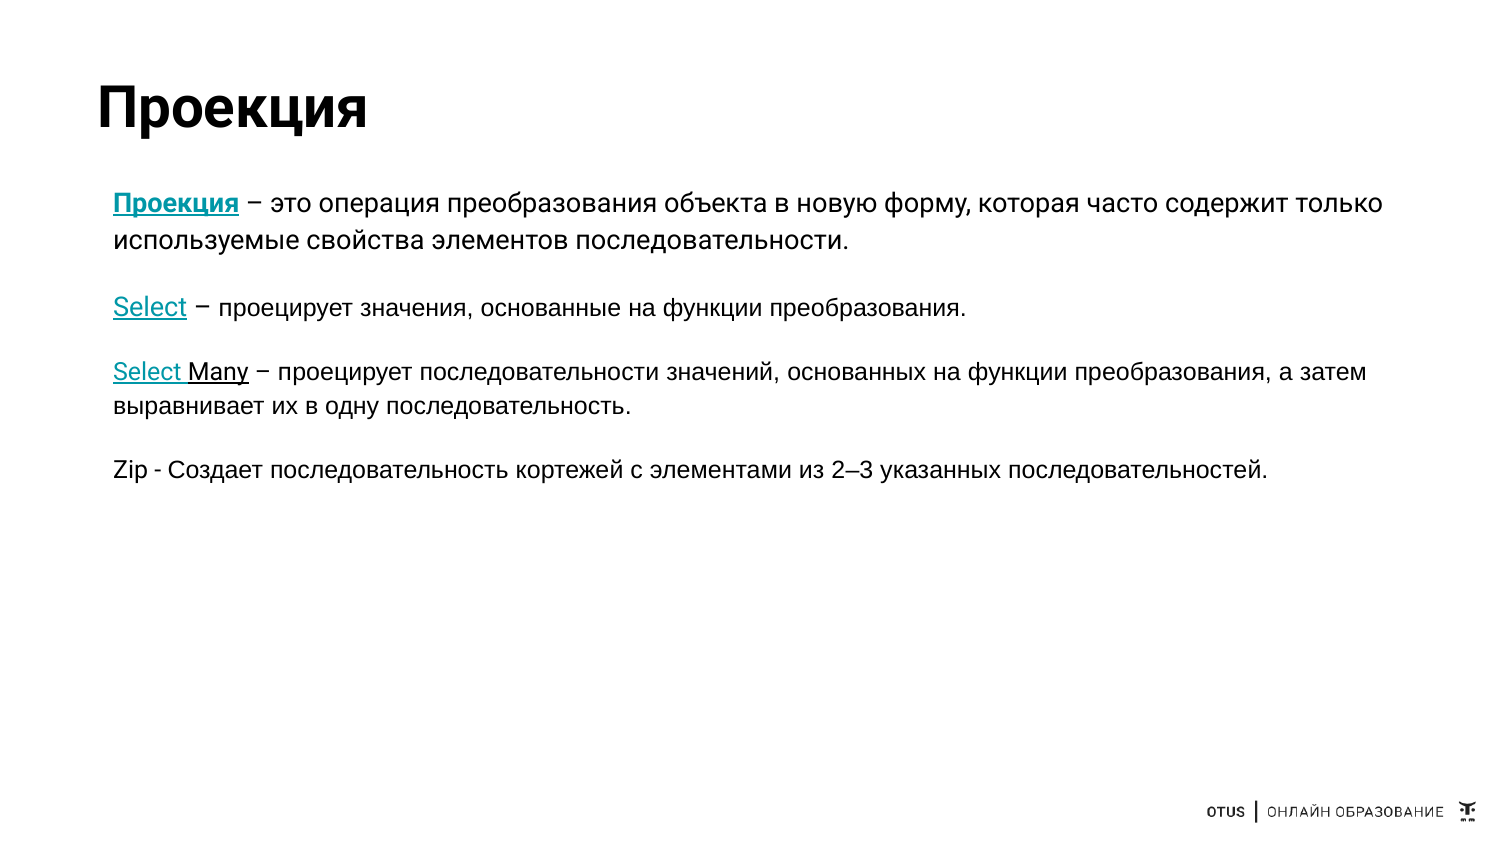

# Проекция
Проекция – это операция преобразования объекта в новую форму, которая часто содержит только используемые свойства элементов последовательности.
Select – проецирует значения, основанные на функции преобразования.
Select Many – проецирует последовательности значений, основанных на функции преобразования, а затем выравнивает их в одну последовательность.
Zip - Создает последовательность кортежей с элементами из 2–3 указанных последовательностей.